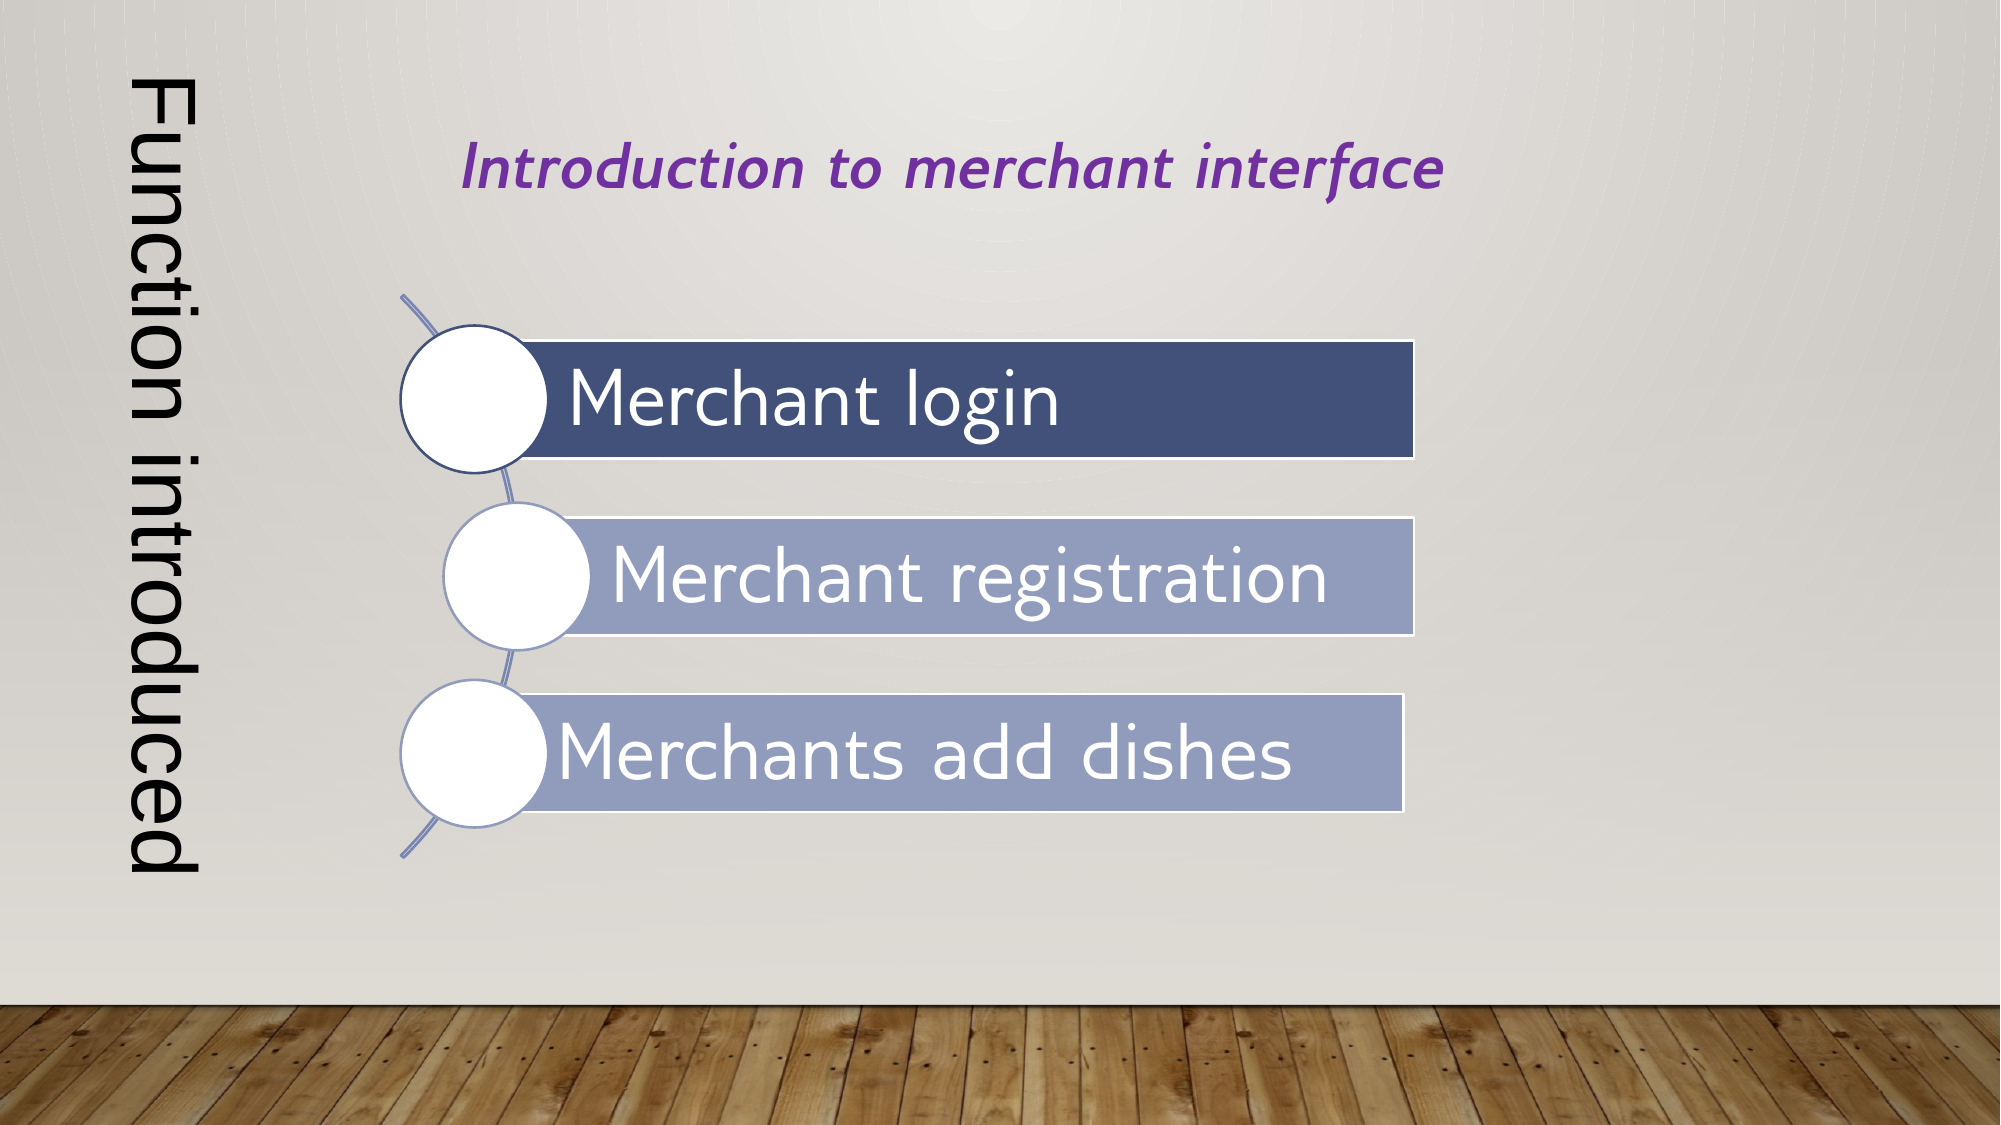

Function introduced

Introduction to merchant interface
Merchant login
Merchant registration
Merchants add dishes